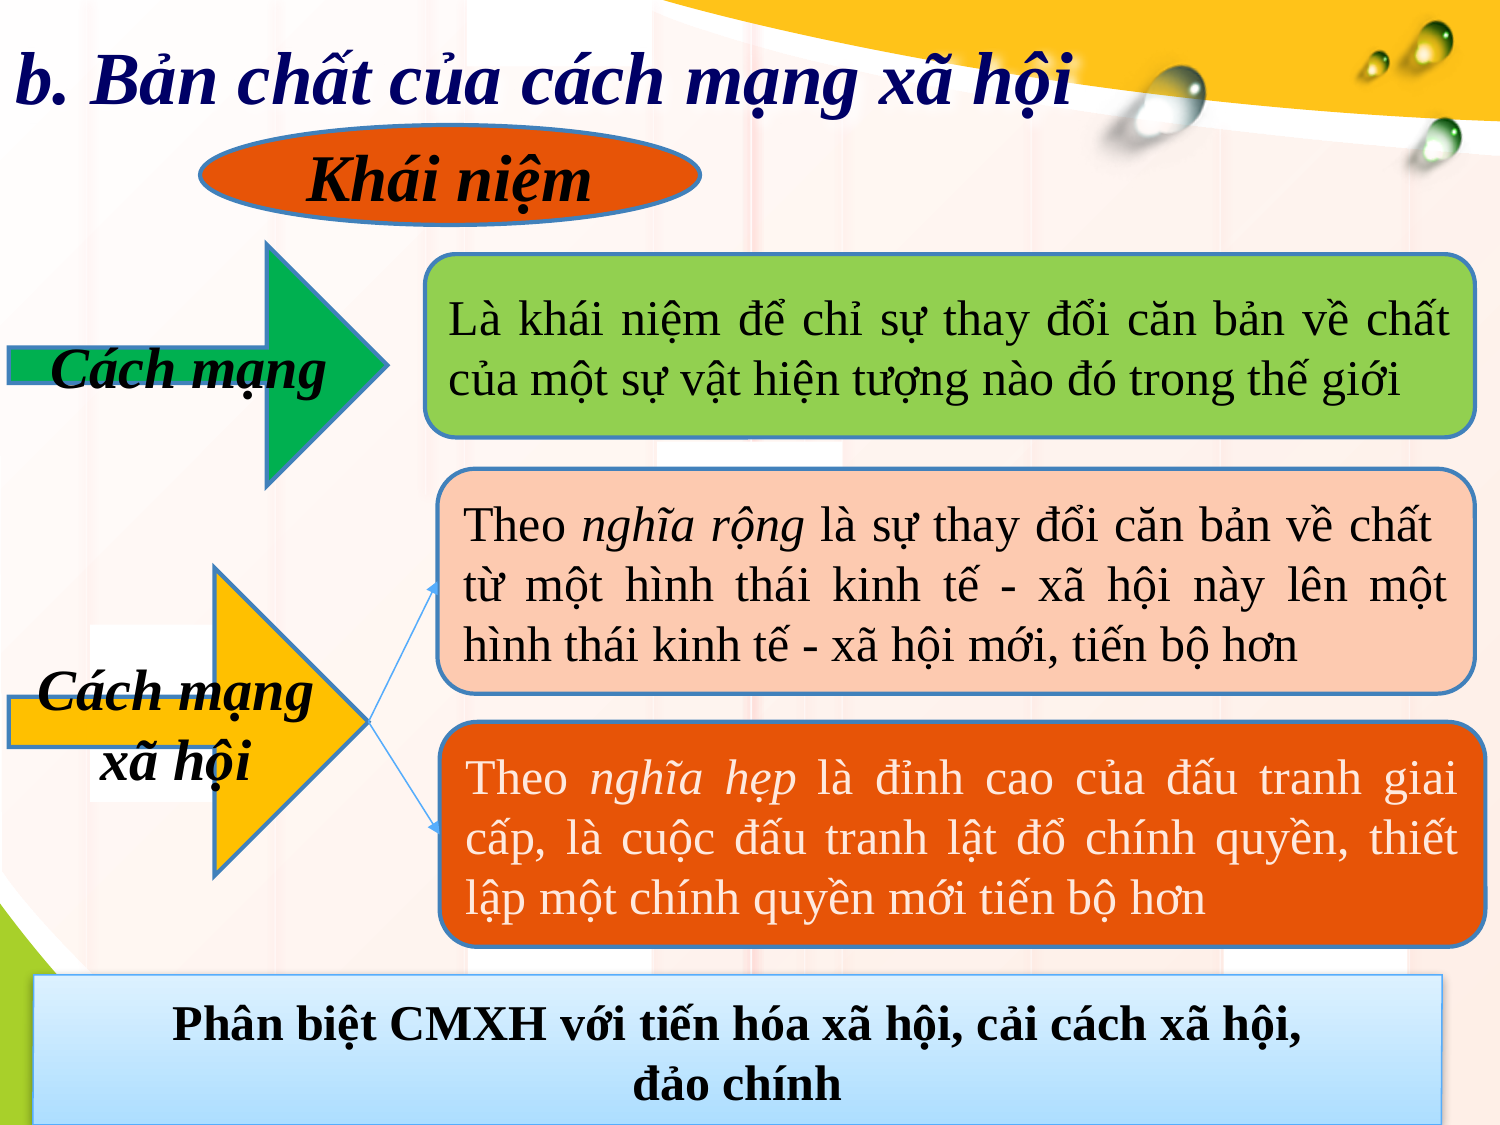

# b. Bản chất của cách mạng xã hội
Khái niệm
Cách mạng
Là khái niệm để chỉ sự thay đổi căn bản về chất của một sự vật hiện tượng nào đó trong thế giới
Theo nghĩa rộng là sự thay đổi căn bản về chất  từ một hình thái kinh tế - xã hội này lên một hình thái kinh tế - xã hội mới, tiến bộ hơn
Cách mạng xã hội
Theo nghĩa hẹp là đỉnh cao của đấu tranh giai cấp, là cuộc đấu tranh lật đổ chính quyền, thiết lập một chính quyền mới tiến bộ hơn
Phân biệt CMXH với tiến hóa xã hội, cải cách xã hội, đảo chính